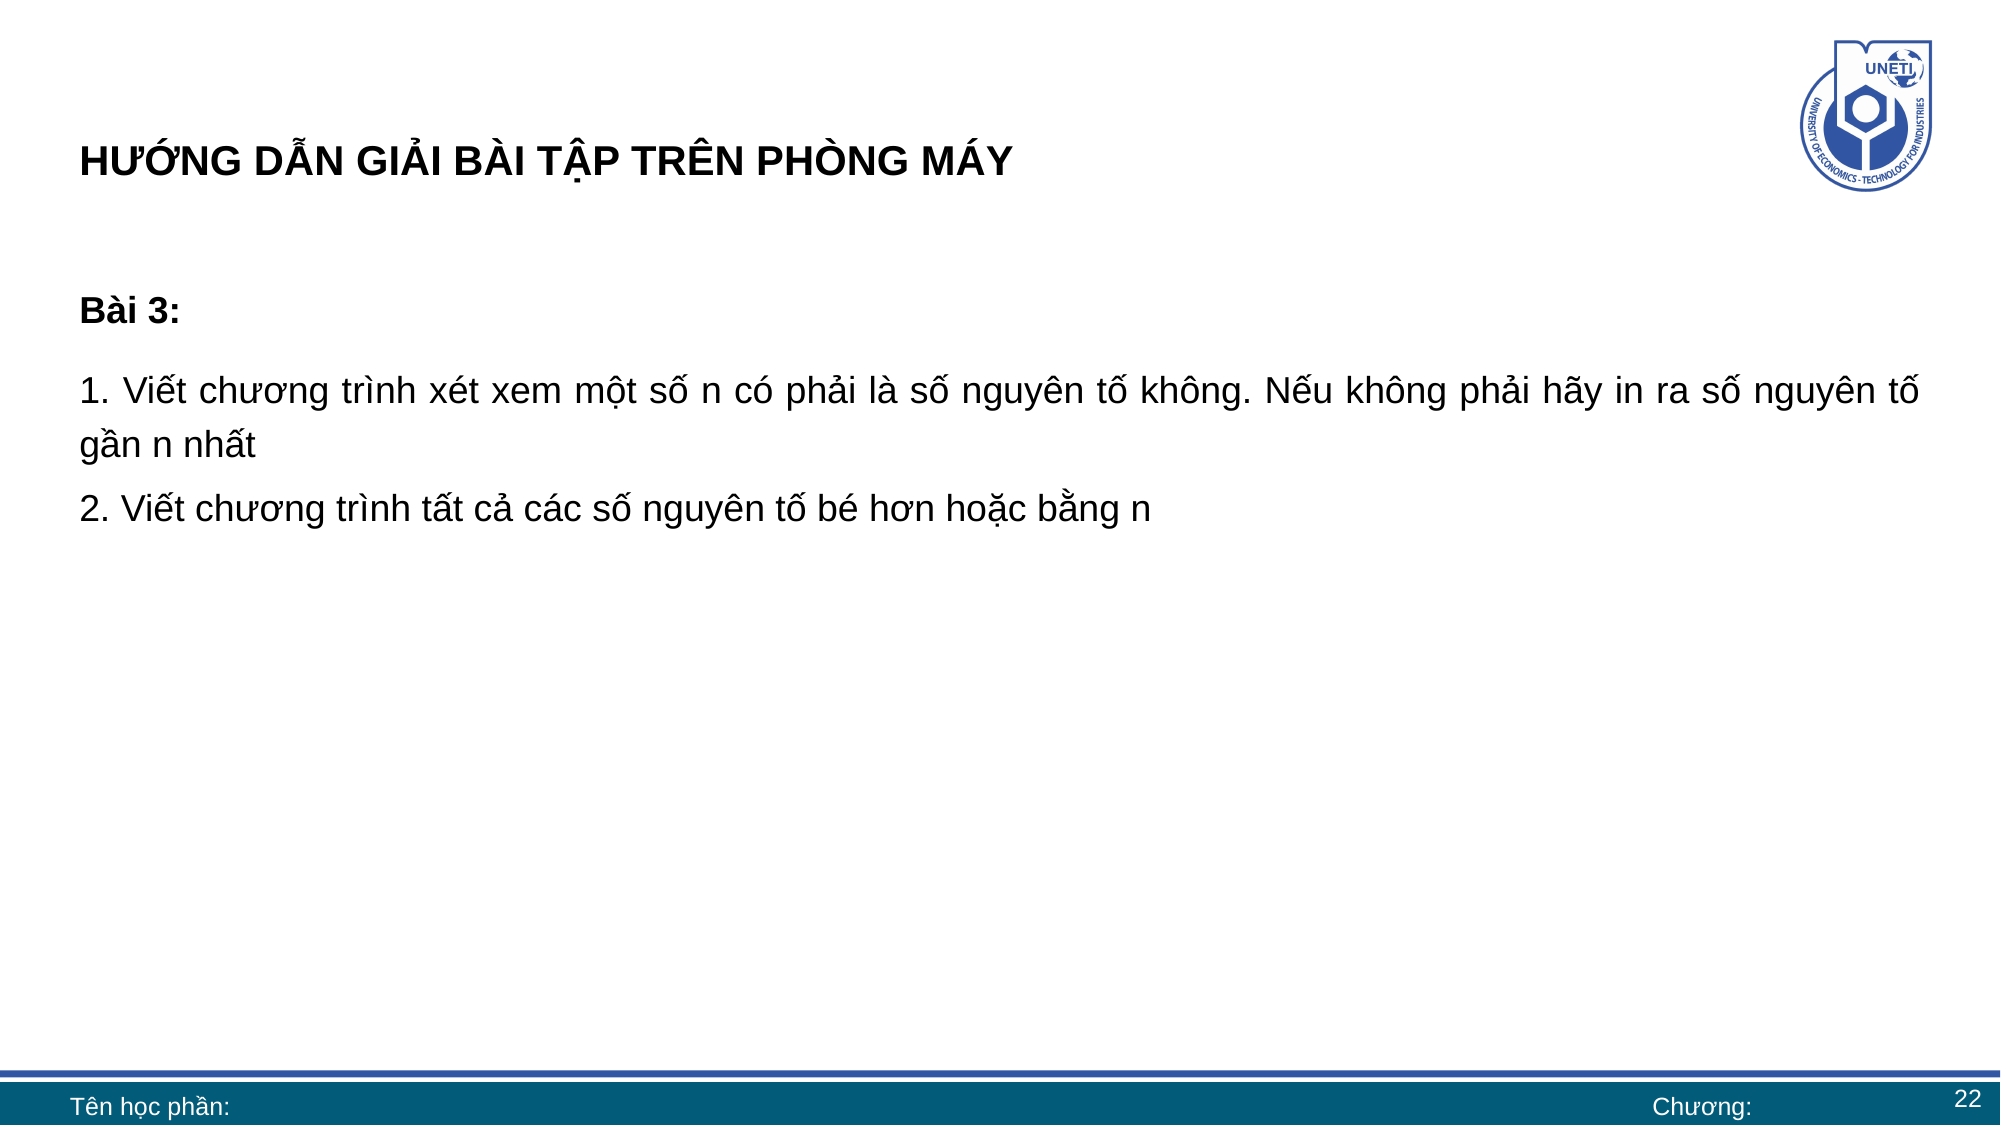

# HƯỚNG DẪN GIẢI BÀI TẬP TRÊN PHÒNG MÁY
Bài 3:
1. Viết chương trình xét xem một số n có phải là số nguyên tố không. Nếu không phải hãy in ra số nguyên tố gần n nhất
2. Viết chương trình tất cả các số nguyên tố bé hơn hoặc bằng n

22
Tên học phần:
Chương: